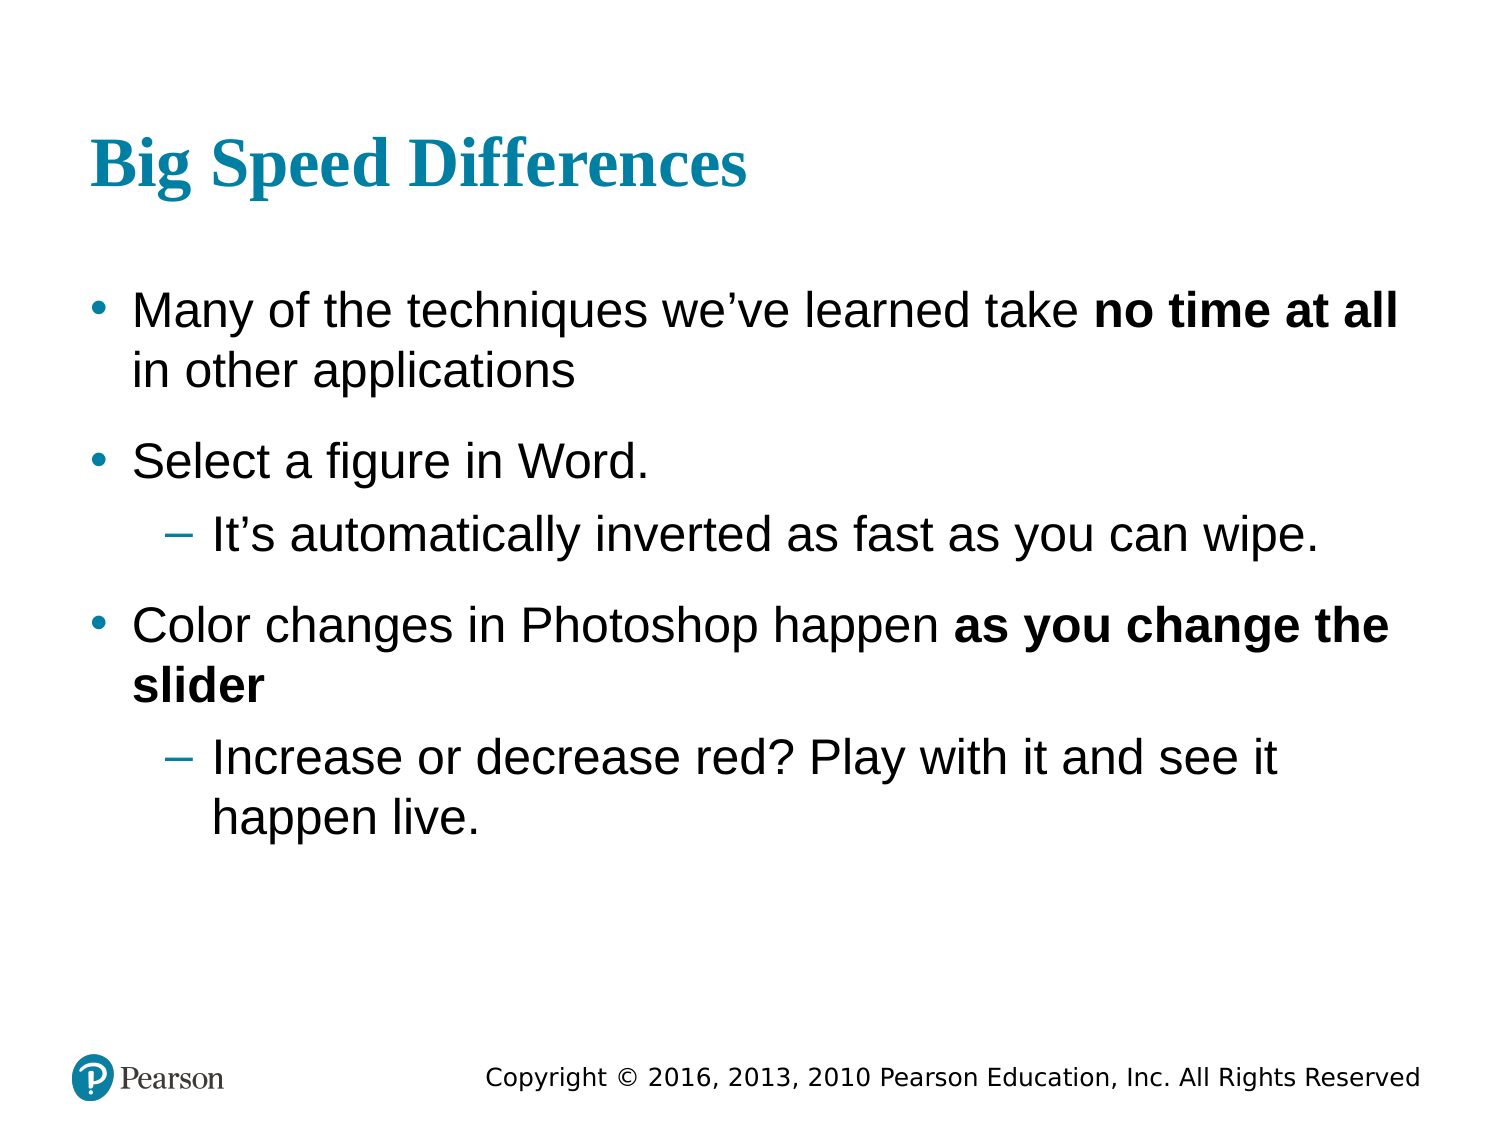

# Big Speed Differences
Many of the techniques we’ve learned take no time at all in other applications
Select a figure in Word.
It’s automatically inverted as fast as you can wipe.
Color changes in Photoshop happen as you change the slider
Increase or decrease red? Play with it and see it happen live.